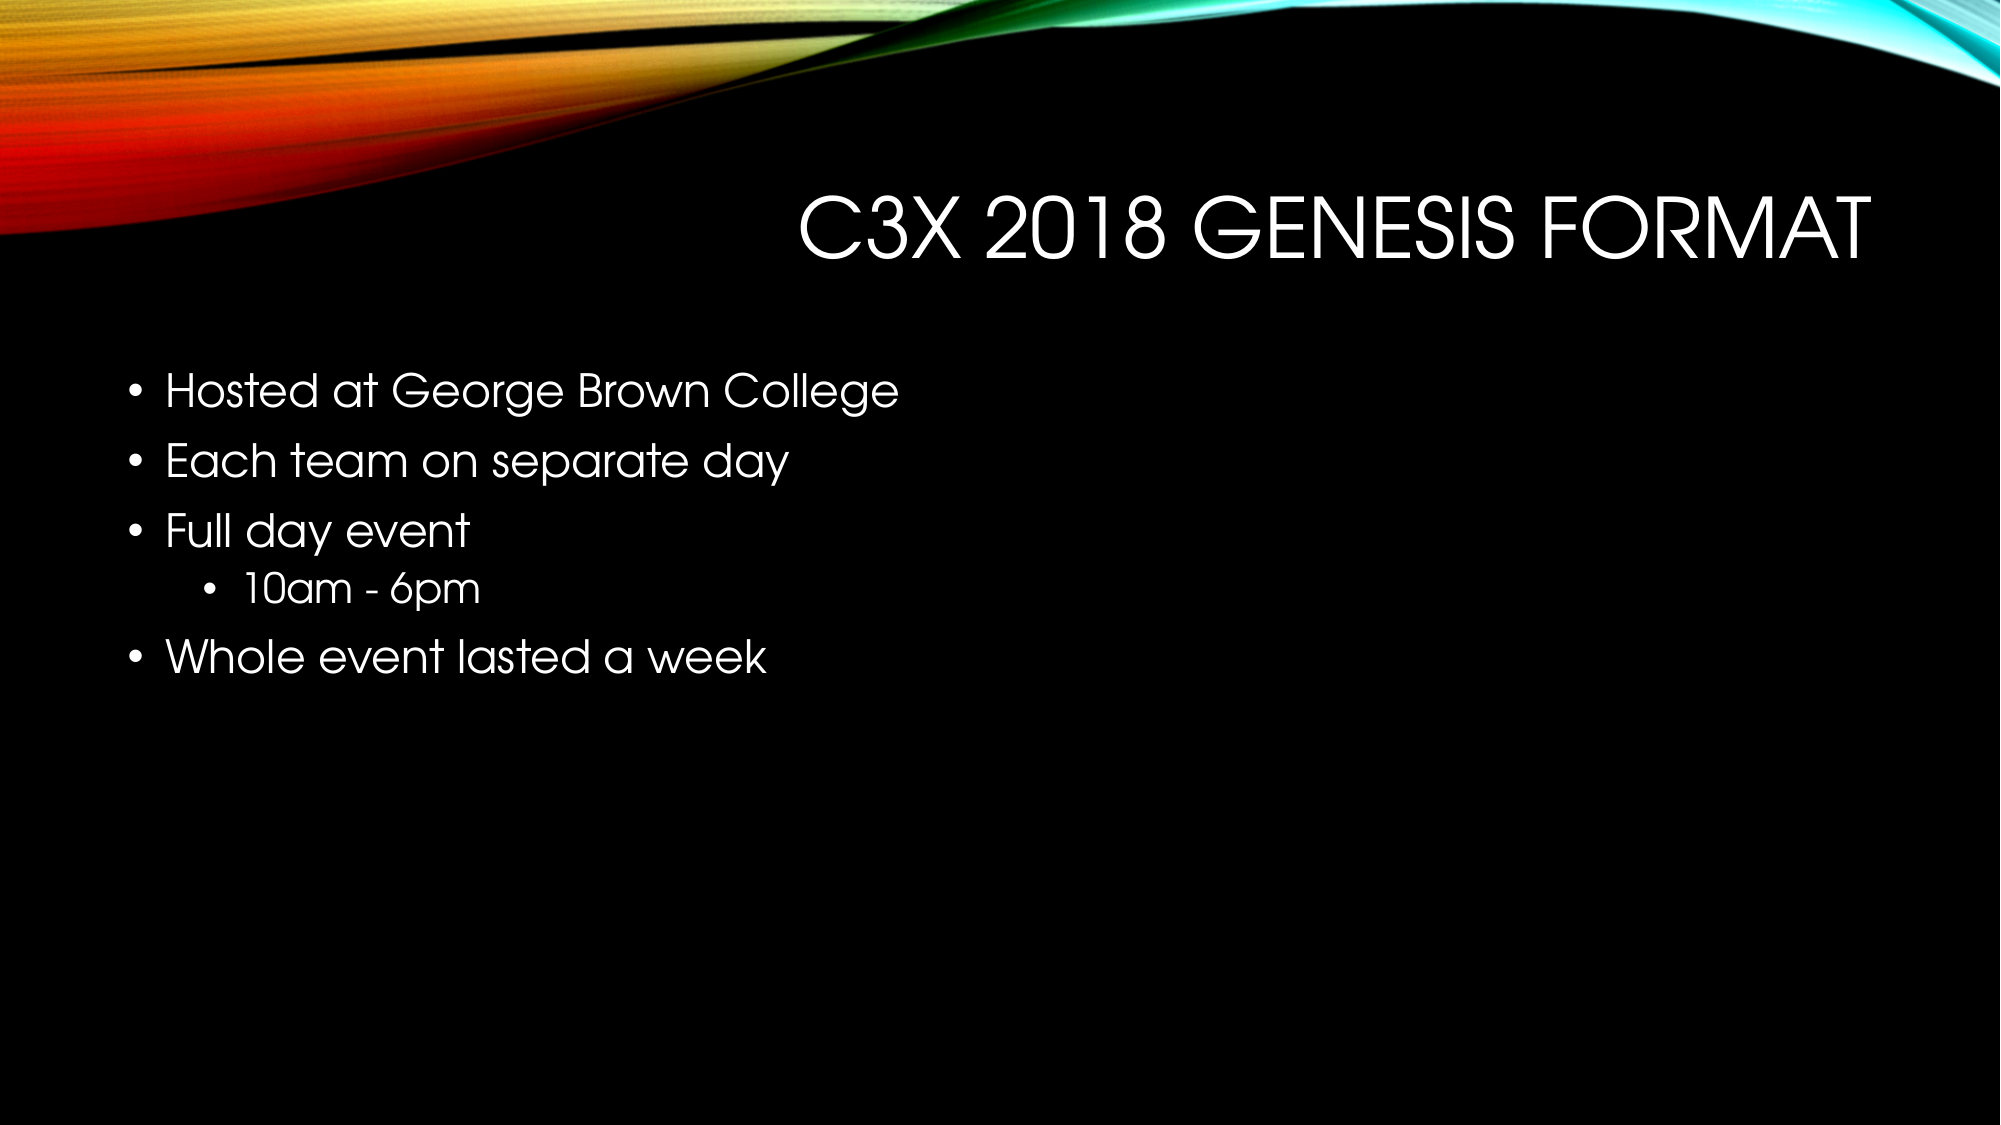

# C3X 2018 Genesis Format
Hosted at George Brown College
Each team on separate day
Full day event
10am - 6pm
Whole event lasted a week